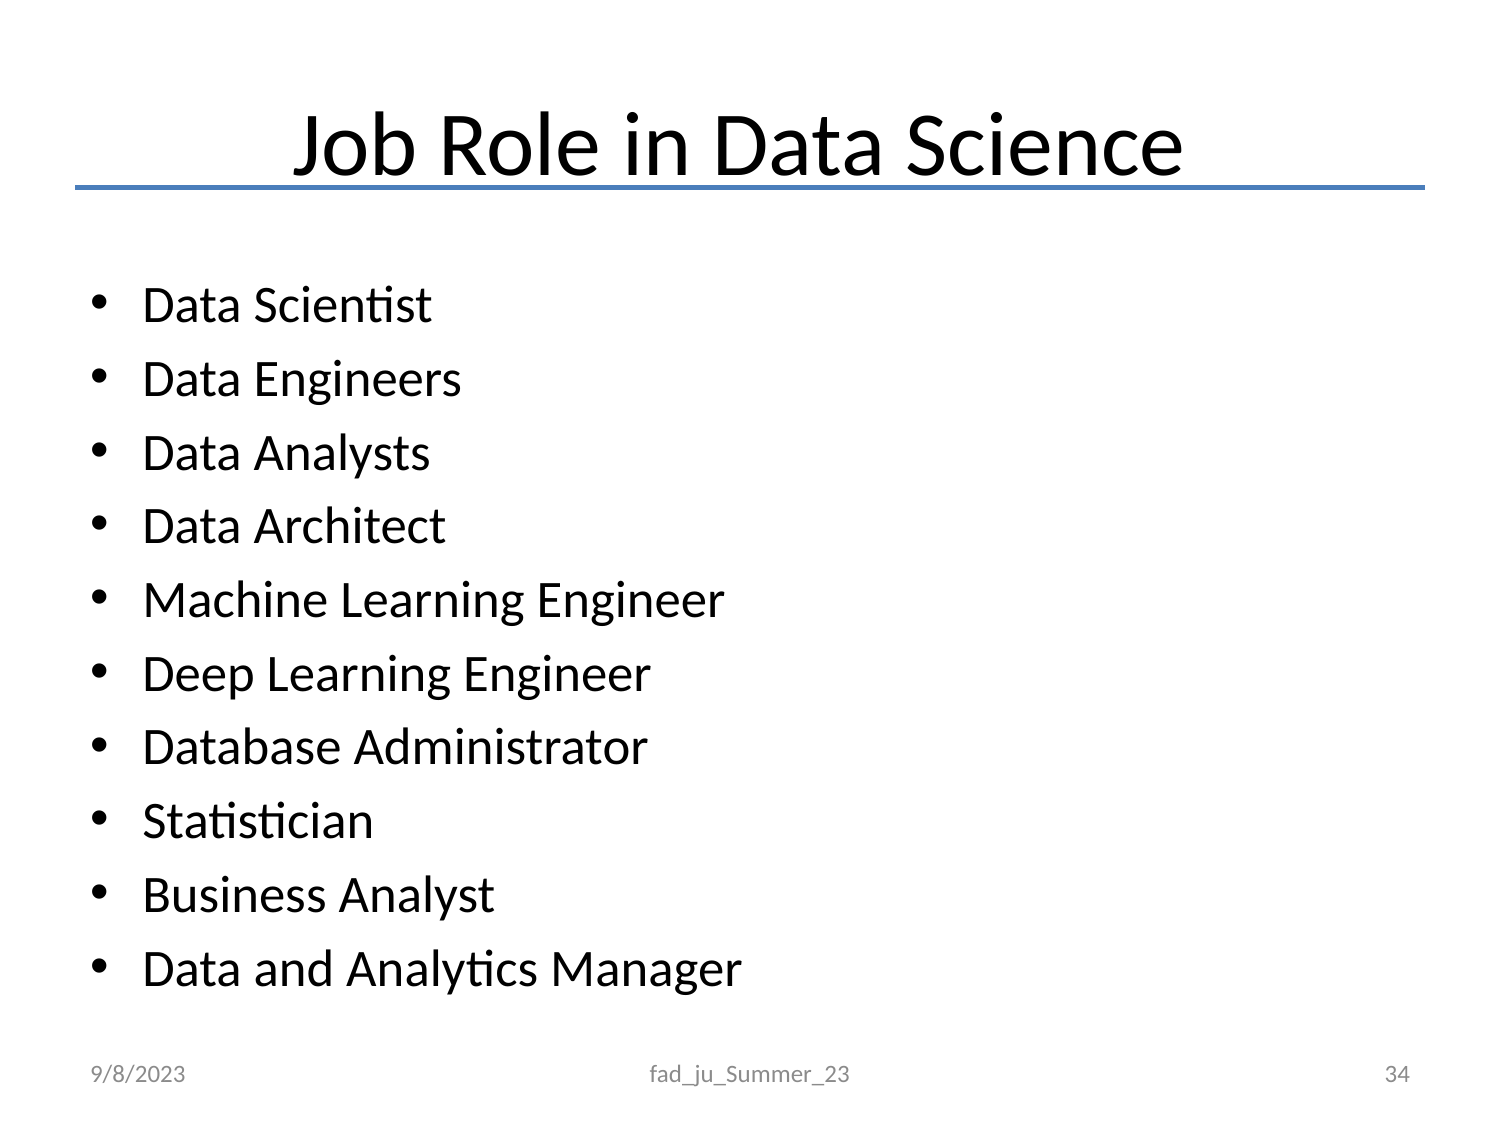

# Job Role in Data Science
Data Scientist
Data Engineers
Data Analysts
Data Architect
Machine Learning Engineer
Deep Learning Engineer
Database Administrator
Statistician
Business Analyst
Data and Analytics Manager

9/8/2023
fad_ju_Summer_23
34